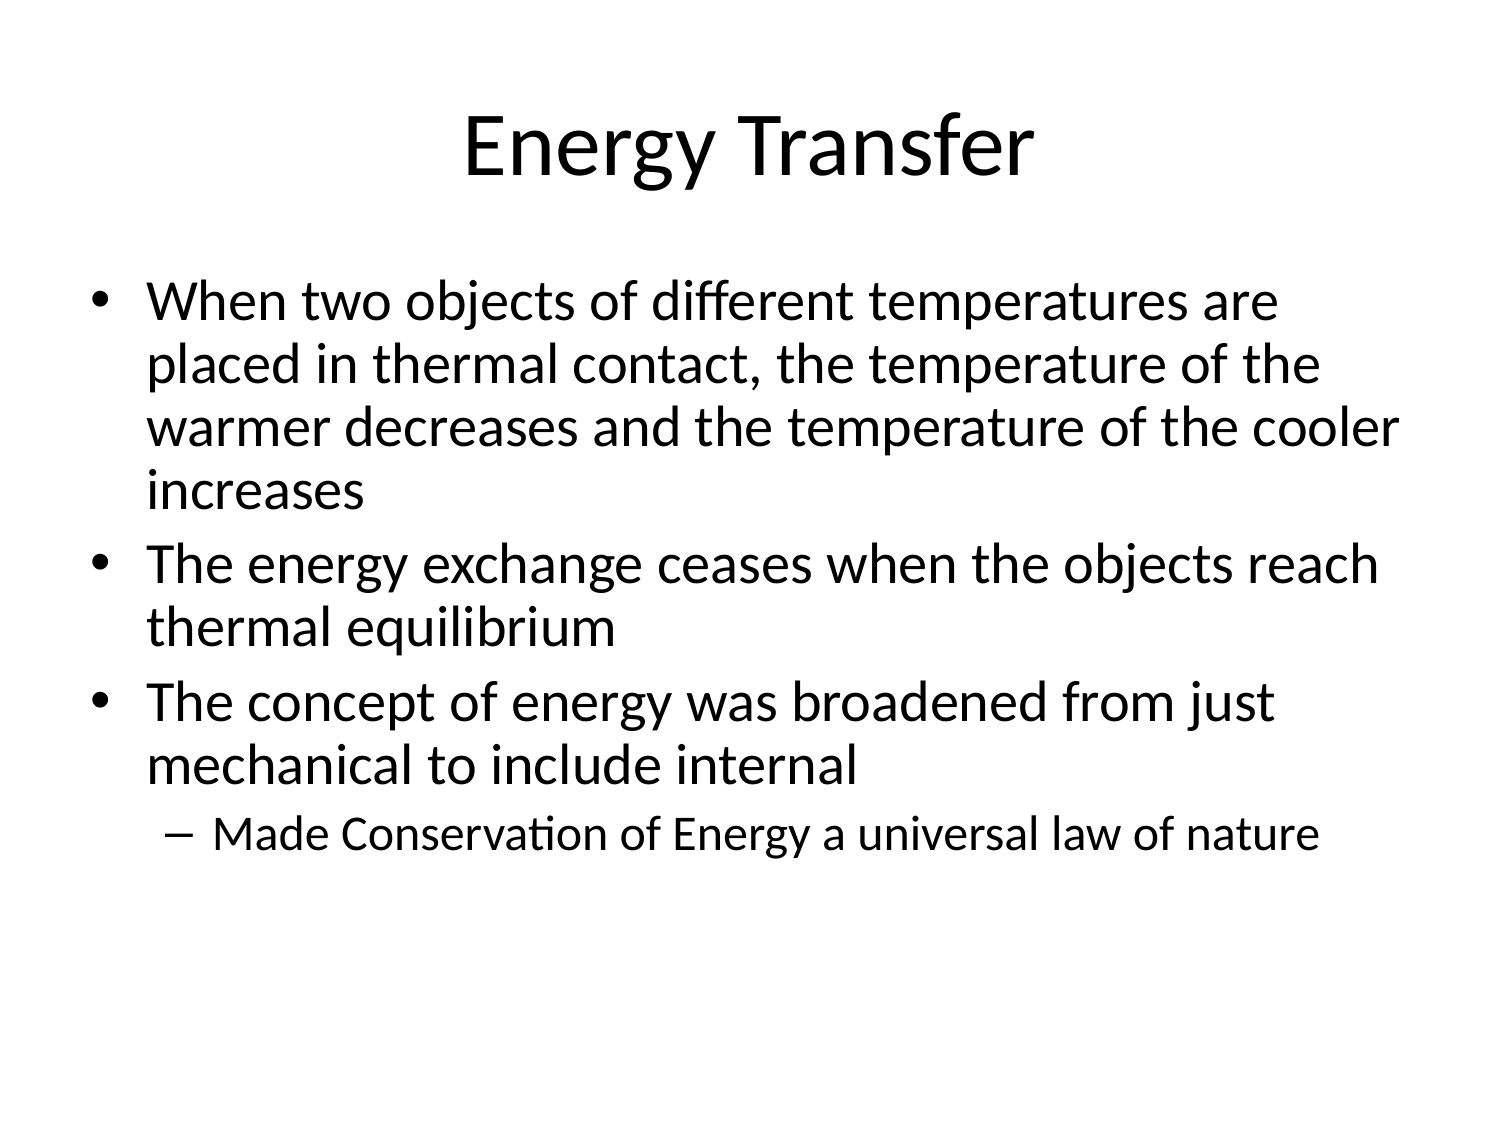

# Energy Transfer
When two objects of different temperatures are placed in thermal contact, the temperature of the warmer decreases and the temperature of the cooler increases
The energy exchange ceases when the objects reach thermal equilibrium
The concept of energy was broadened from just mechanical to include internal
Made Conservation of Energy a universal law of nature